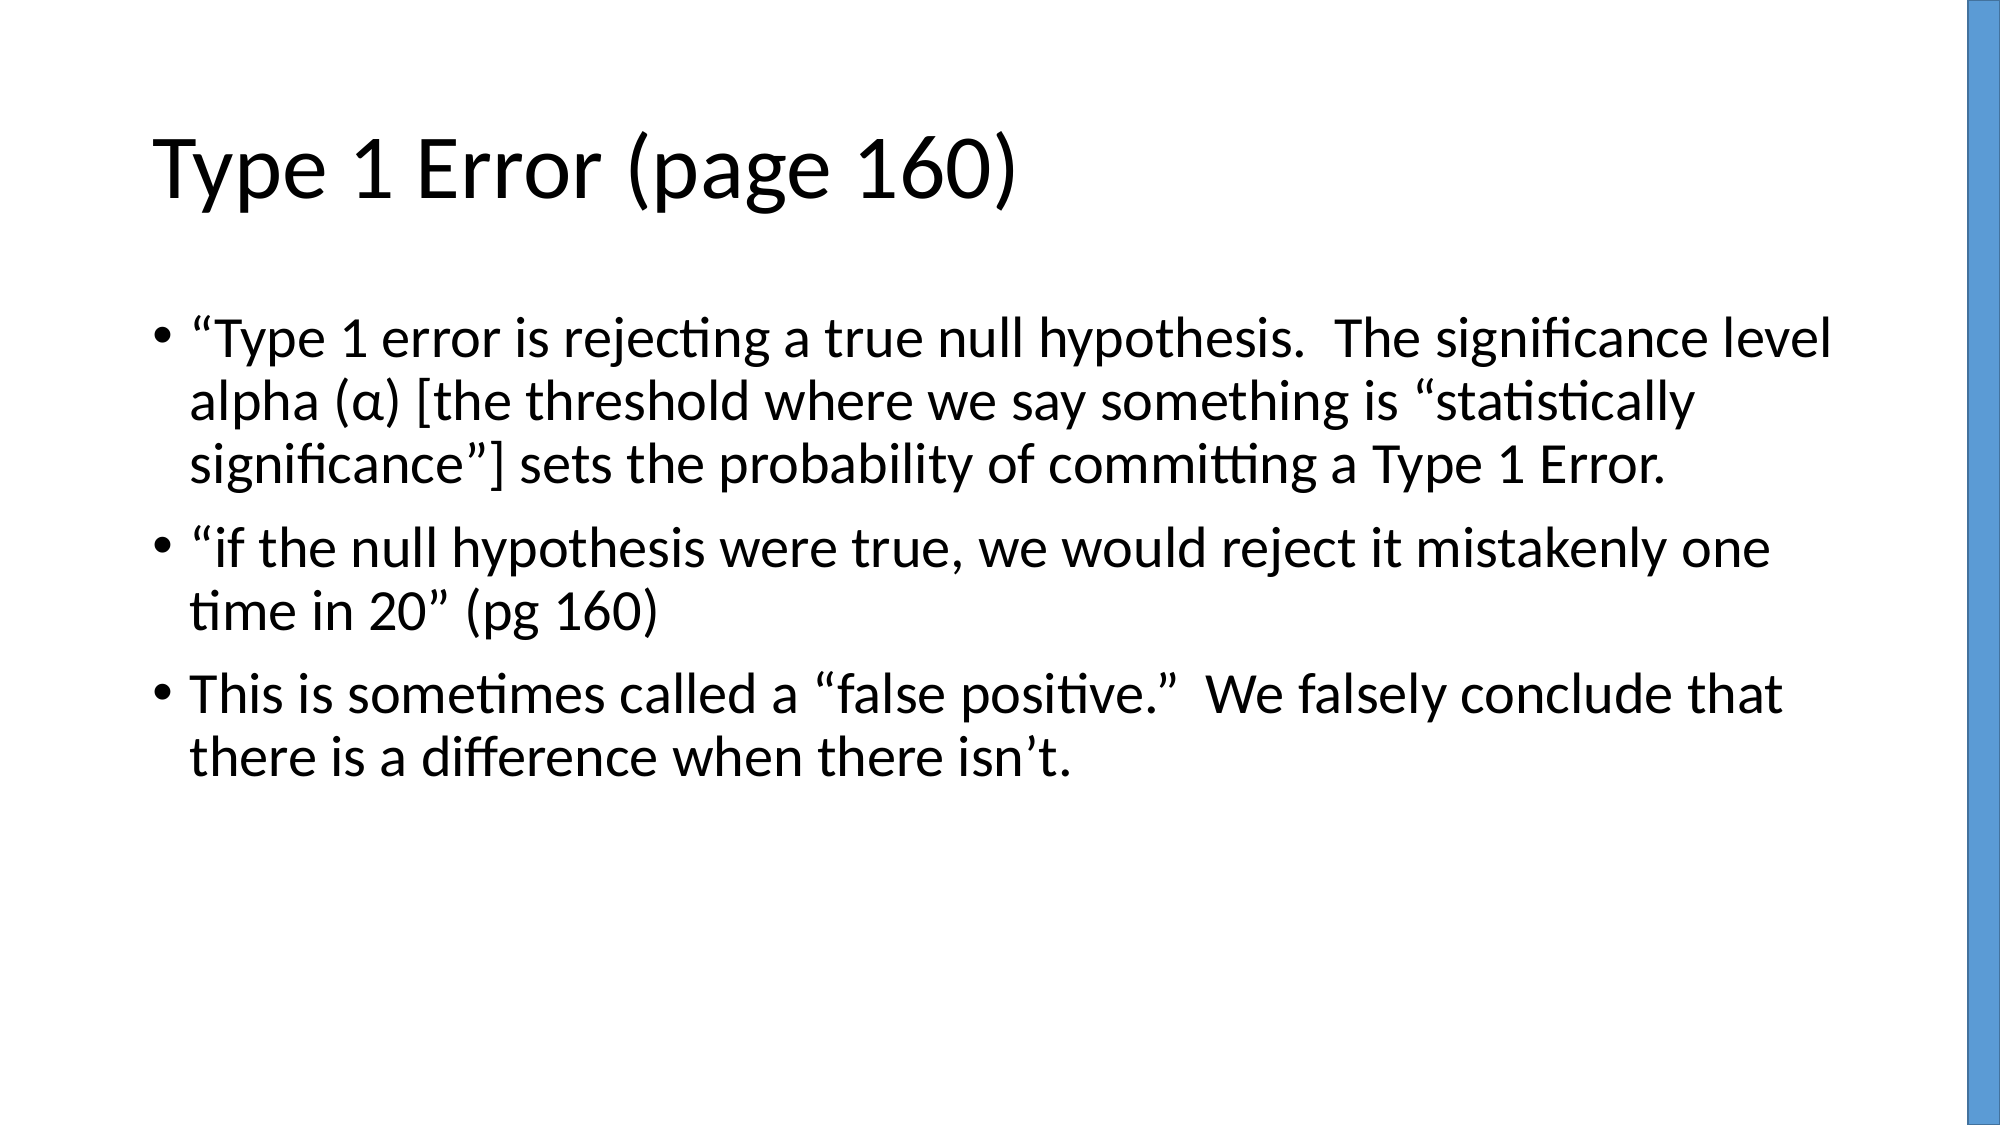

# Type 1 Error (page 160)
“Type 1 error is rejecting a true null hypothesis.  The significance level alpha (α) [the threshold where we say something is “statistically significance”] sets the probability of committing a Type 1 Error.
“if the null hypothesis were true, we would reject it mistakenly one time in 20” (pg 160)
This is sometimes called a “false positive.”  We falsely conclude that there is a difference when there isn’t.